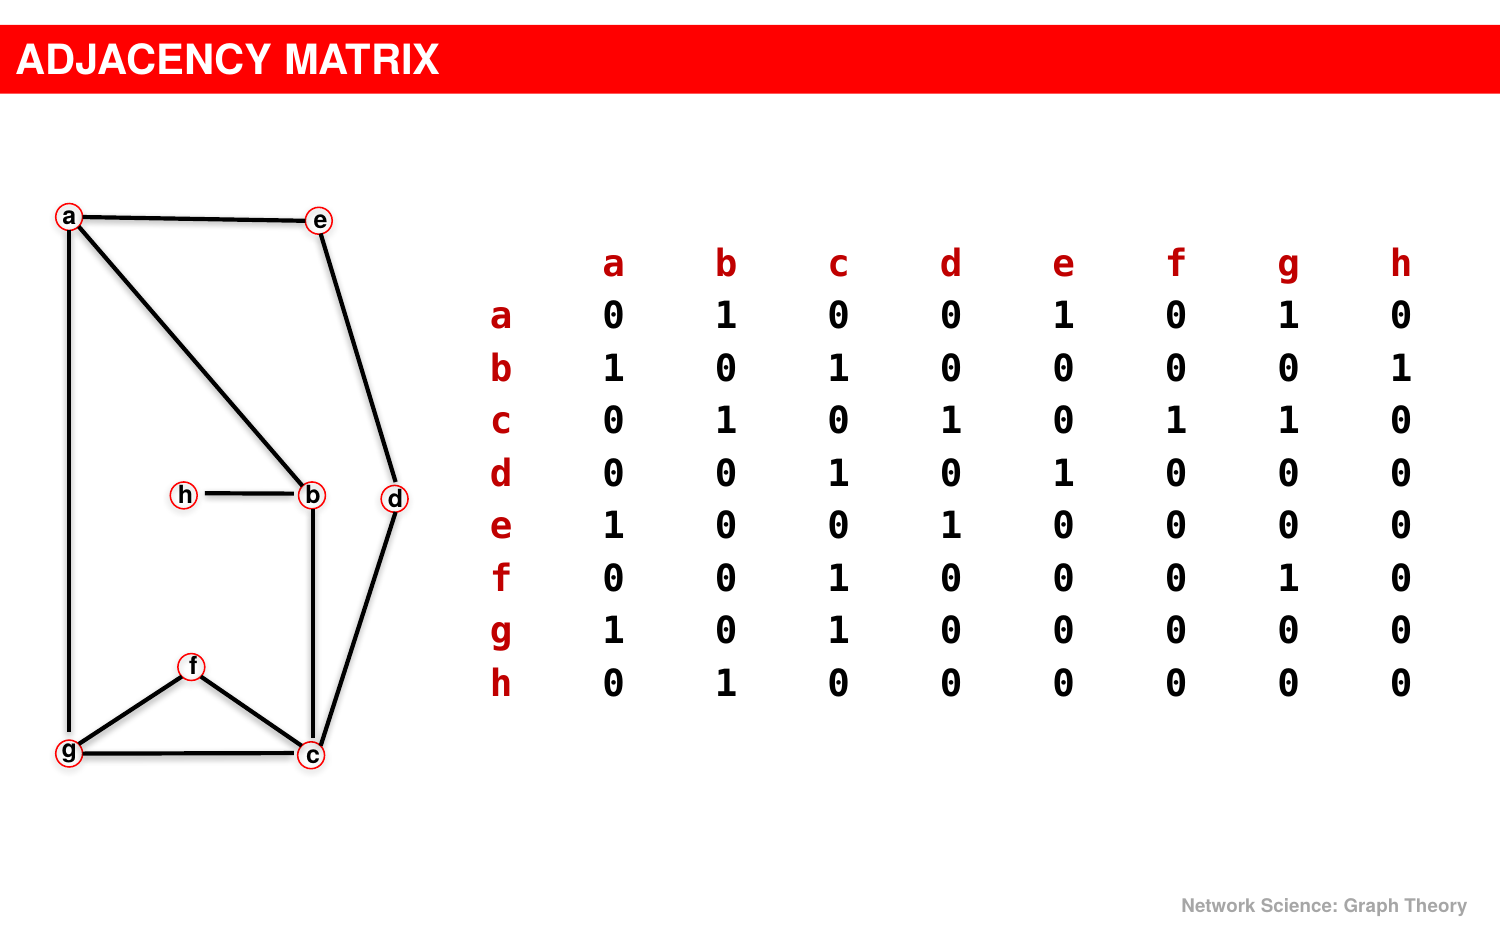

ADJACENCY MATRIX
a

e

h
b

d

f

g
c

     a    b    c    d    e    f    g    h
a    0    1    0    0    1    0    1    0
b    1    0    1    0    0    0    0    1
c    0    1    0    1    0    1    1    0
d    0    0    1    0    1    0    0    0
e    1    0    0    1    0    0    0    0
f    0    0    1    0    0    0    1    0
g    1    0    1    0    0    0    0    0
h    0    1    0    0    0    0    0    0

Network Science: Graph Theory